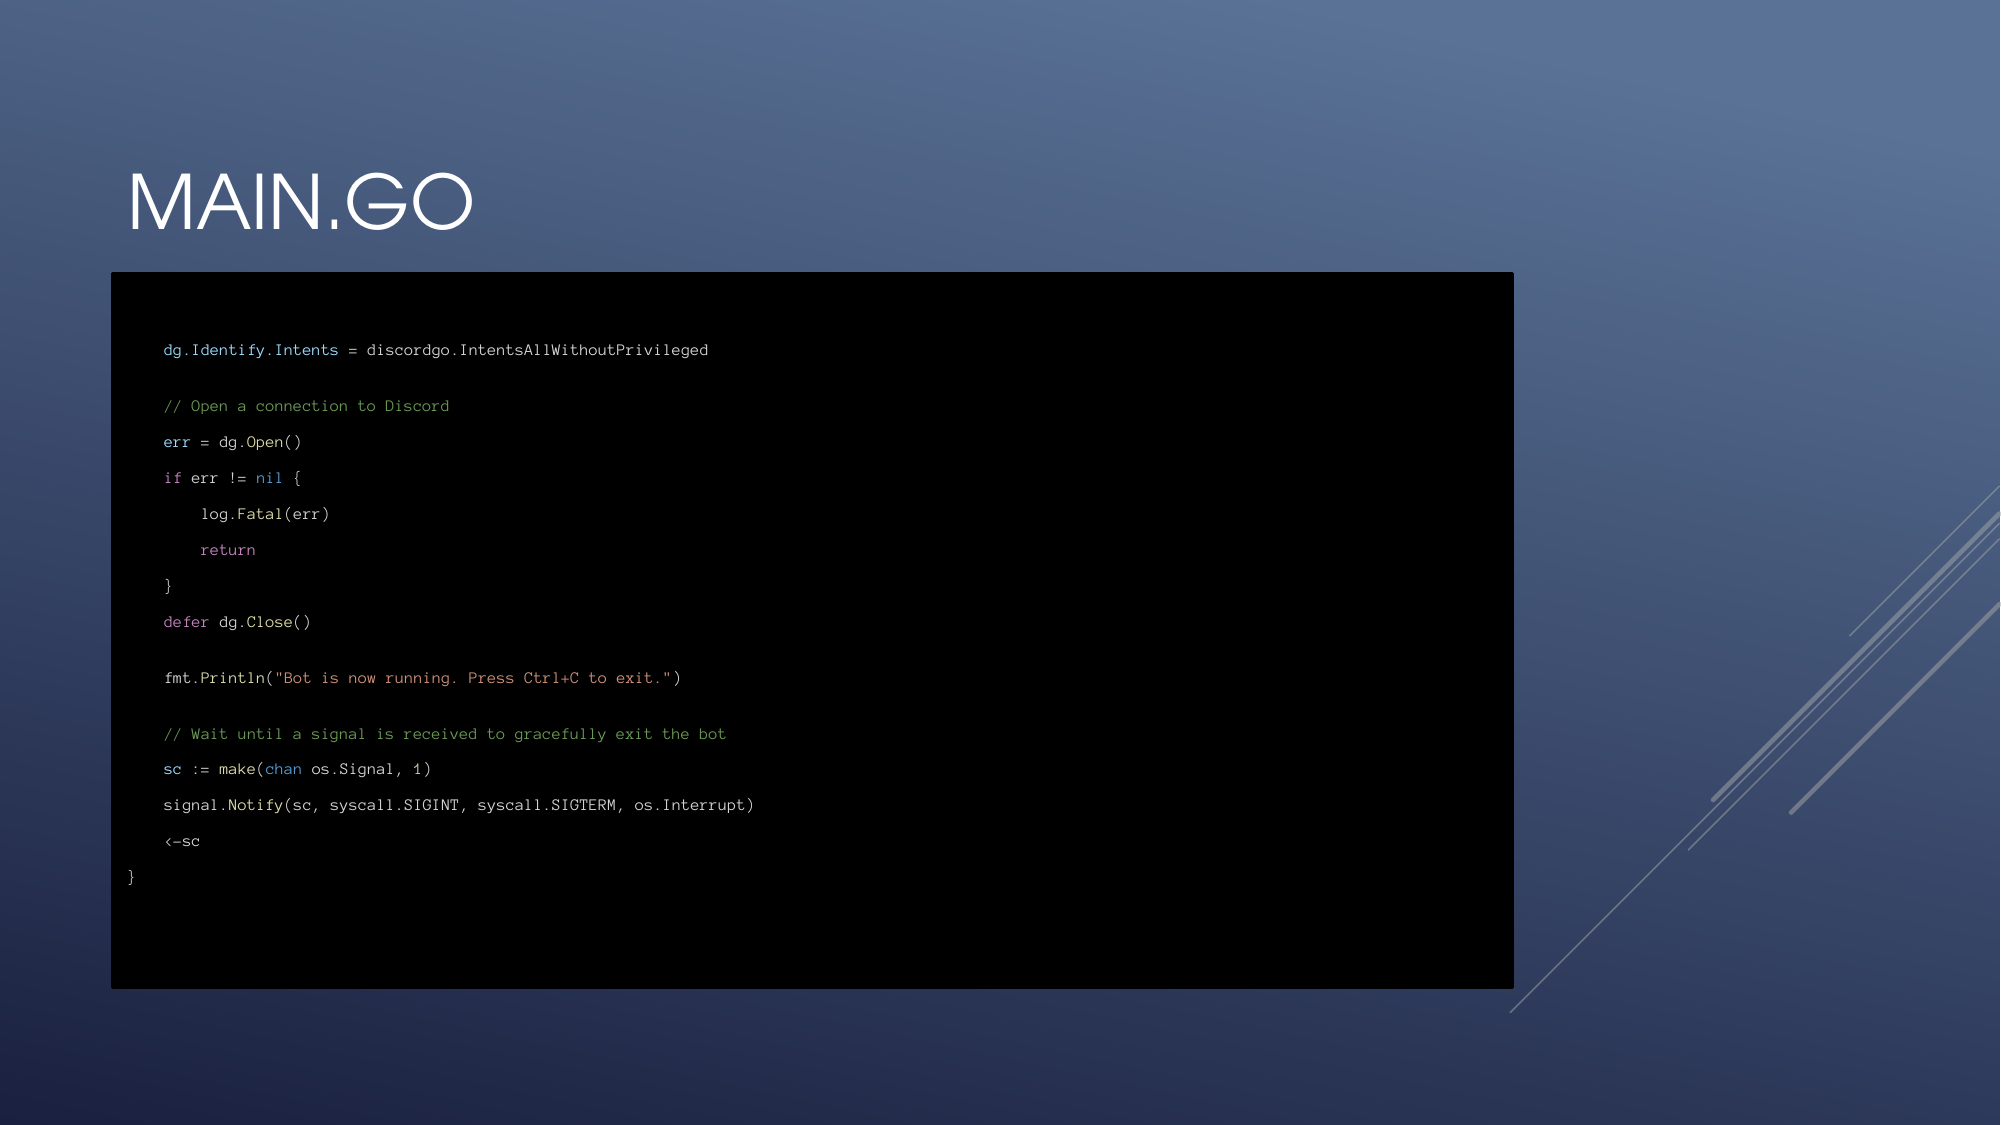

MAIN.go
    dg.Identify.Intents = discordgo.IntentsAllWithoutPrivileged
    // Open a connection to Discord
    err = dg.Open()
    if err != nil {
        log.Fatal(err)
        return
    }
    defer dg.Close()
    fmt.Println("Bot is now running. Press Ctrl+C to exit.")
    // Wait until a signal is received to gracefully exit the bot
    sc := make(chan os.Signal, 1)
    signal.Notify(sc, syscall.SIGINT, syscall.SIGTERM, os.Interrupt)
    <-sc
}